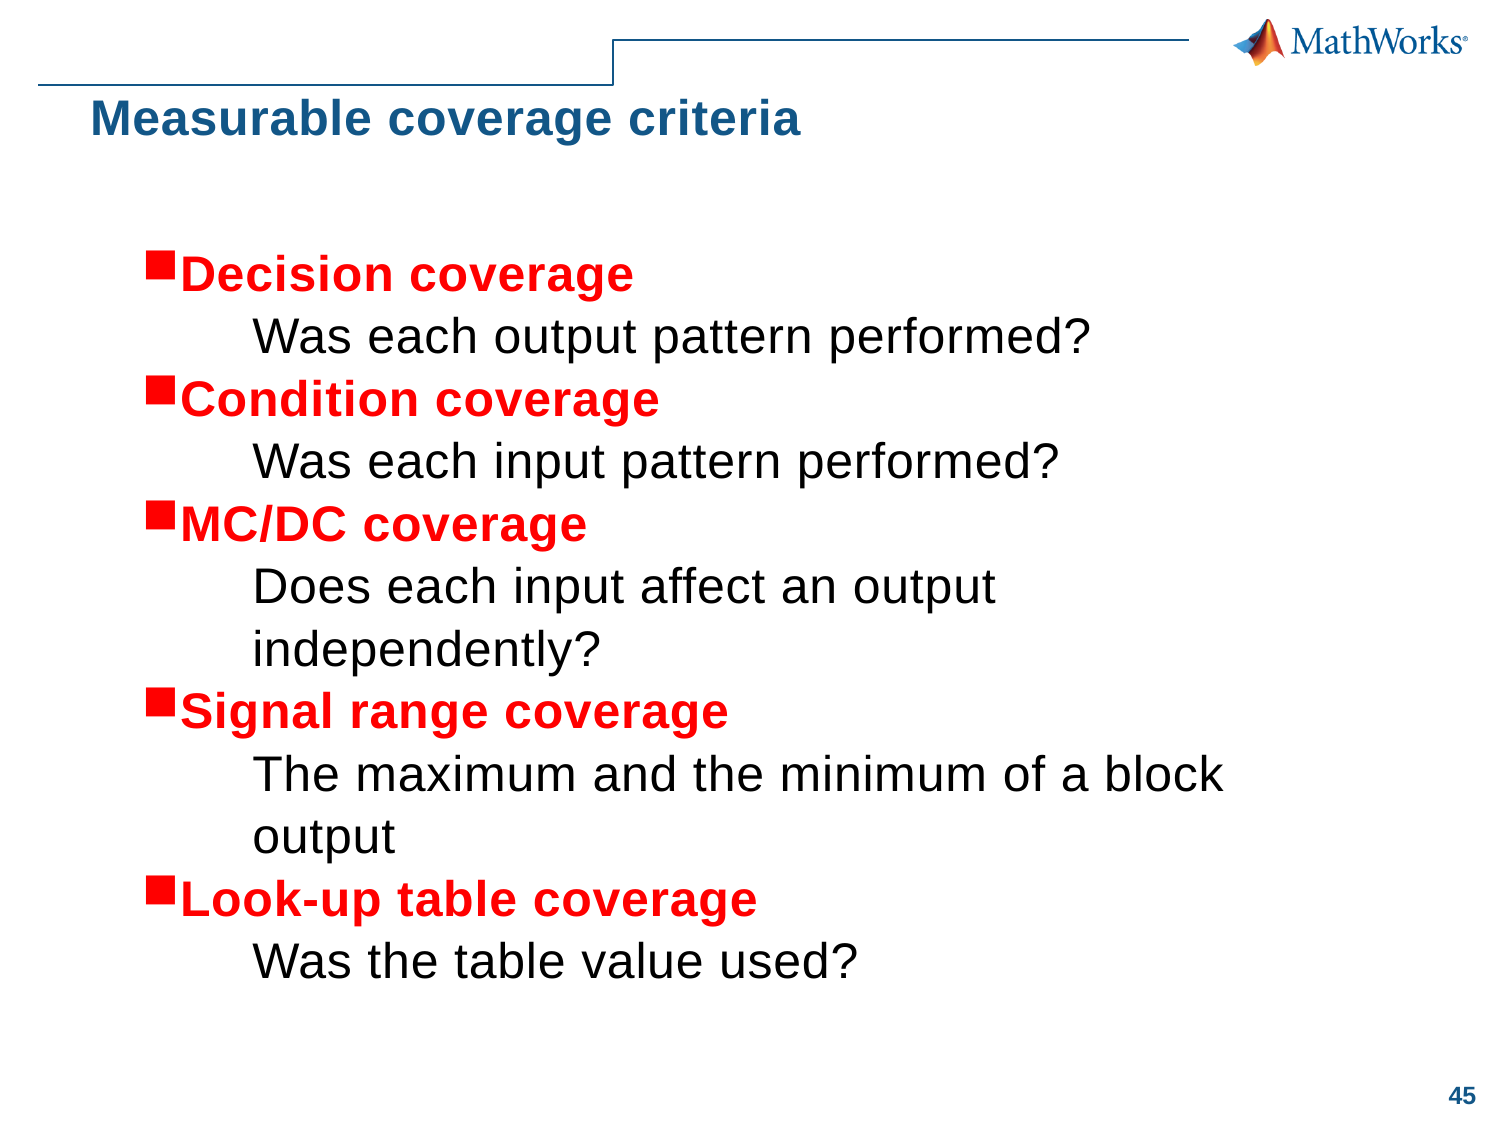

# Measurable coverage criteria
Decision coverage
Was each output pattern performed?
Condition coverage
Was each input pattern performed?
MC/DC coverage
Does each input affect an output independently?
Signal range coverage
The maximum and the minimum of a block output
Look-up table coverage
Was the table value used?